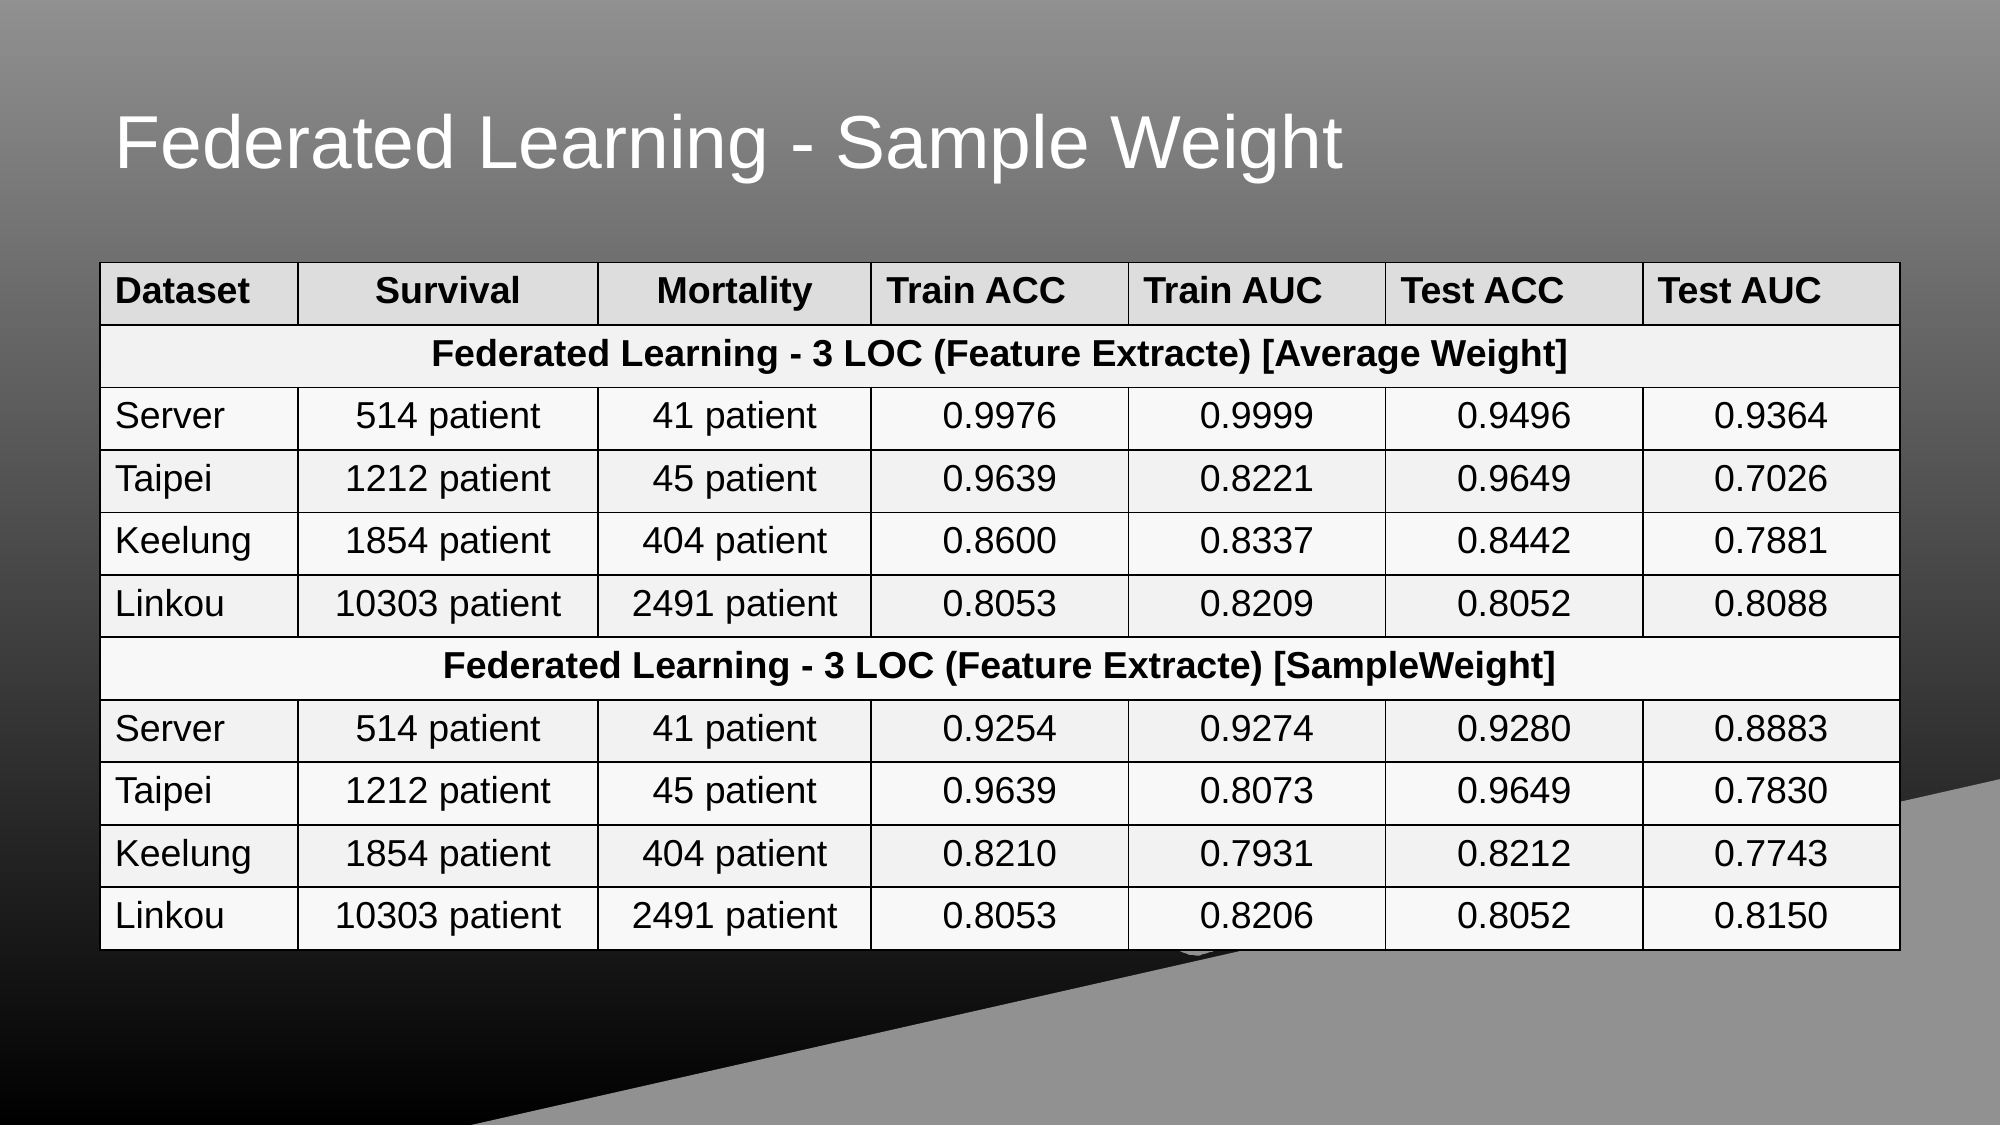

# Federated Learning - Sample Weight
| Dataset | Survival | Mortality | Train ACC | Train AUC | Test ACC | Test AUC |
| --- | --- | --- | --- | --- | --- | --- |
| Federated Learning - 3 LOC (Feature Extracte) [Average Weight] |  |  |  |  |  |  |
| Server | 514 patient | 41 patient | 0.9976 | 0.9999 | 0.9496 | 0.9364 |
| Taipei | 1212 patient | 45 patient | 0.9639 | 0.8221 | 0.9649 | 0.7026 |
| Keelung | 1854 patient | 404 patient | 0.8600 | 0.8337 | 0.8442 | 0.7881 |
| Linkou | 10303 patient | 2491 patient | 0.8053 | 0.8209 | 0.8052 | 0.8088 |
| Federated Learning - 3 LOC (Feature Extracte) [SampleWeight] |  |  |  |  |  |  |
| Server | 514 patient | 41 patient | 0.9254 | 0.9274 | 0.9280 | 0.8883 |
| Taipei | 1212 patient | 45 patient | 0.9639 | 0.8073 | 0.9649 | 0.7830 |
| Keelung | 1854 patient | 404 patient | 0.8210 | 0.7931 | 0.8212 | 0.7743 |
| Linkou | 10303 patient | 2491 patient | 0.8053 | 0.8206 | 0.8052 | 0.8150 |